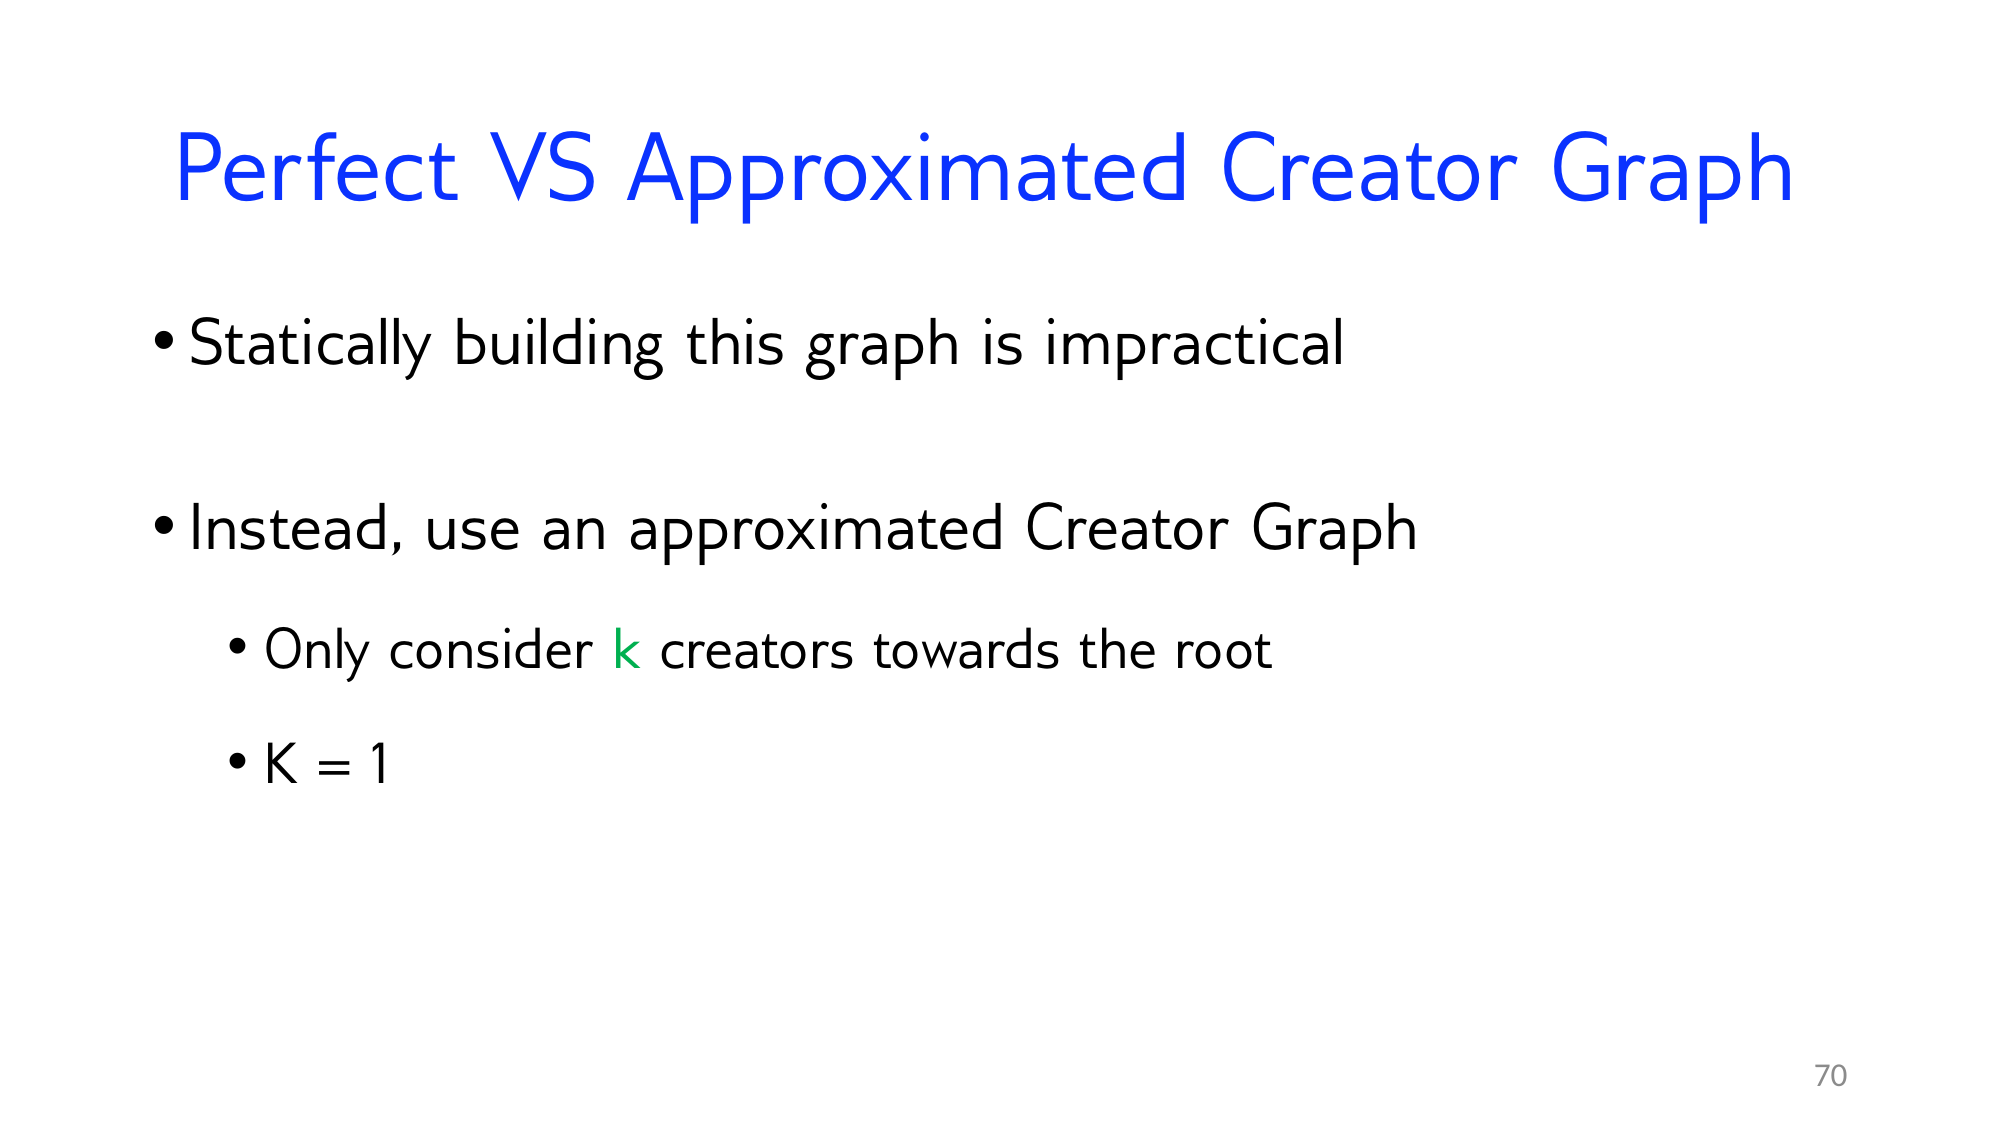

# Perfect VS Approximated Creator Graph
Statically building this graph is impractical

Instead, use an approximated Creator Graph
Only consider k creators towards the root
K = 1
70